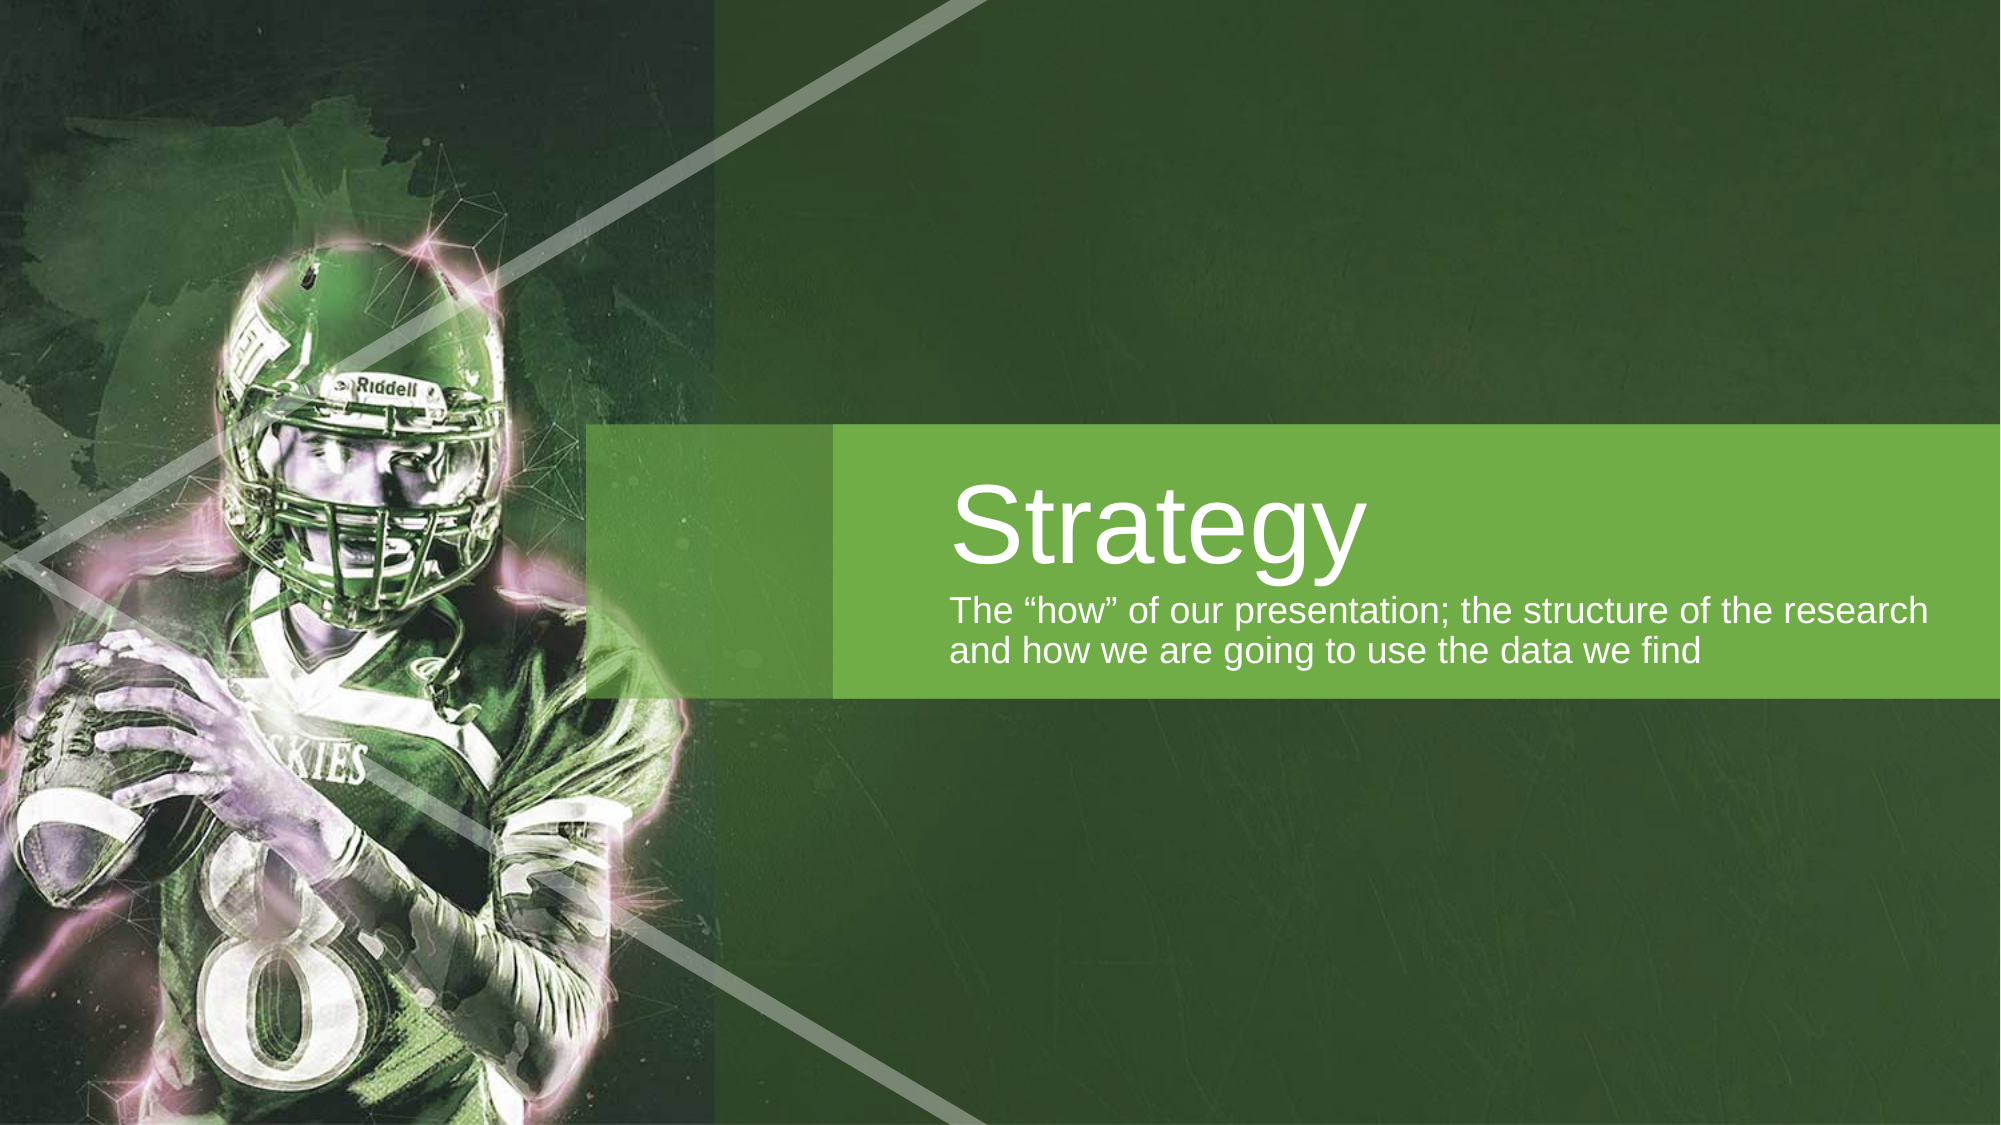

Strategy
The “how” of our presentation; the structure of the research and how we are going to use the data we find